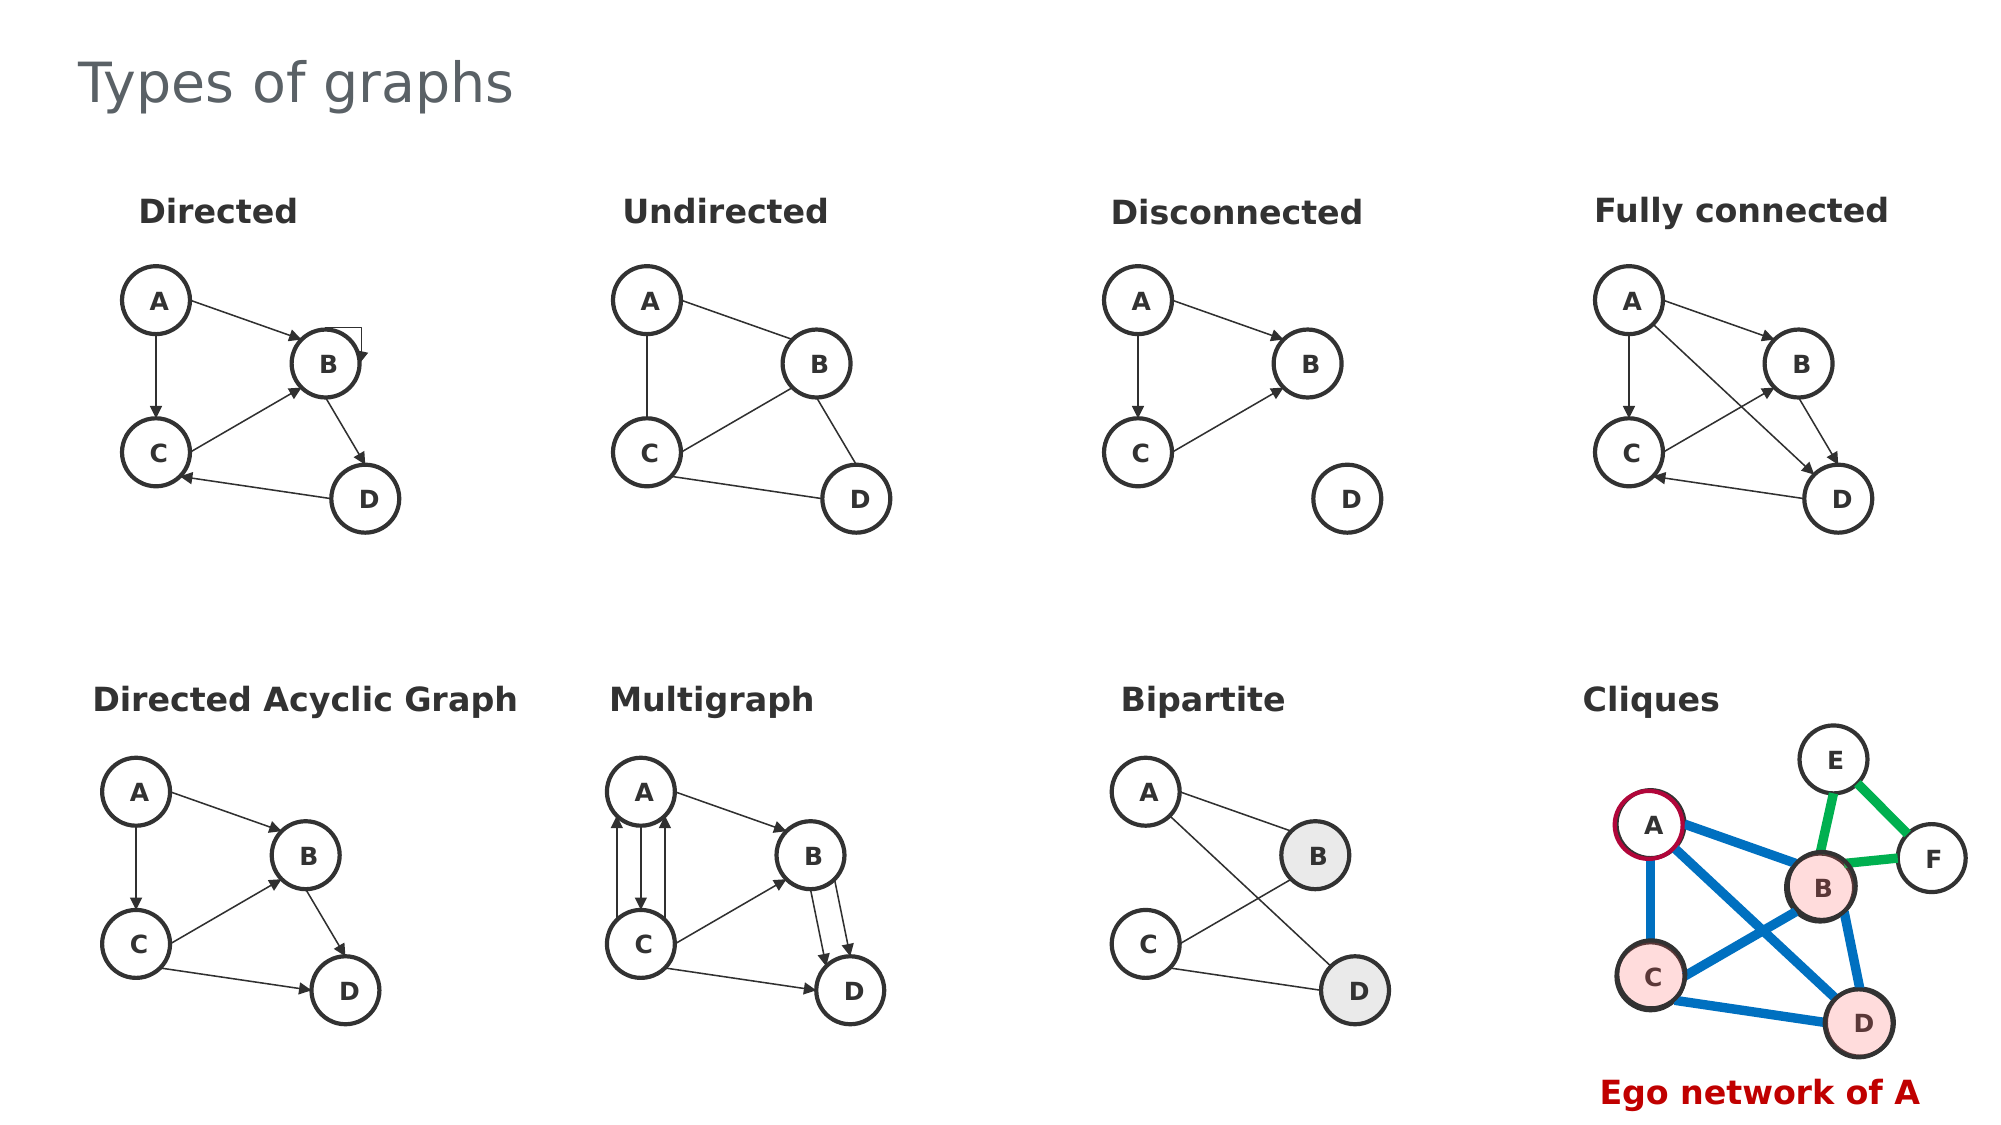

# Types of graphs
Fully connected
Directed
Undirected
Disconnected
A
B
C
D
A
B
C
D
A
B
C
D
A
B
C
D
Directed Acyclic Graph
Multigraph
Bipartite
Cliques
E
A
F
B
C
D
A
B
C
D
A
B
C
D
A
B
C
D

Ego network of A